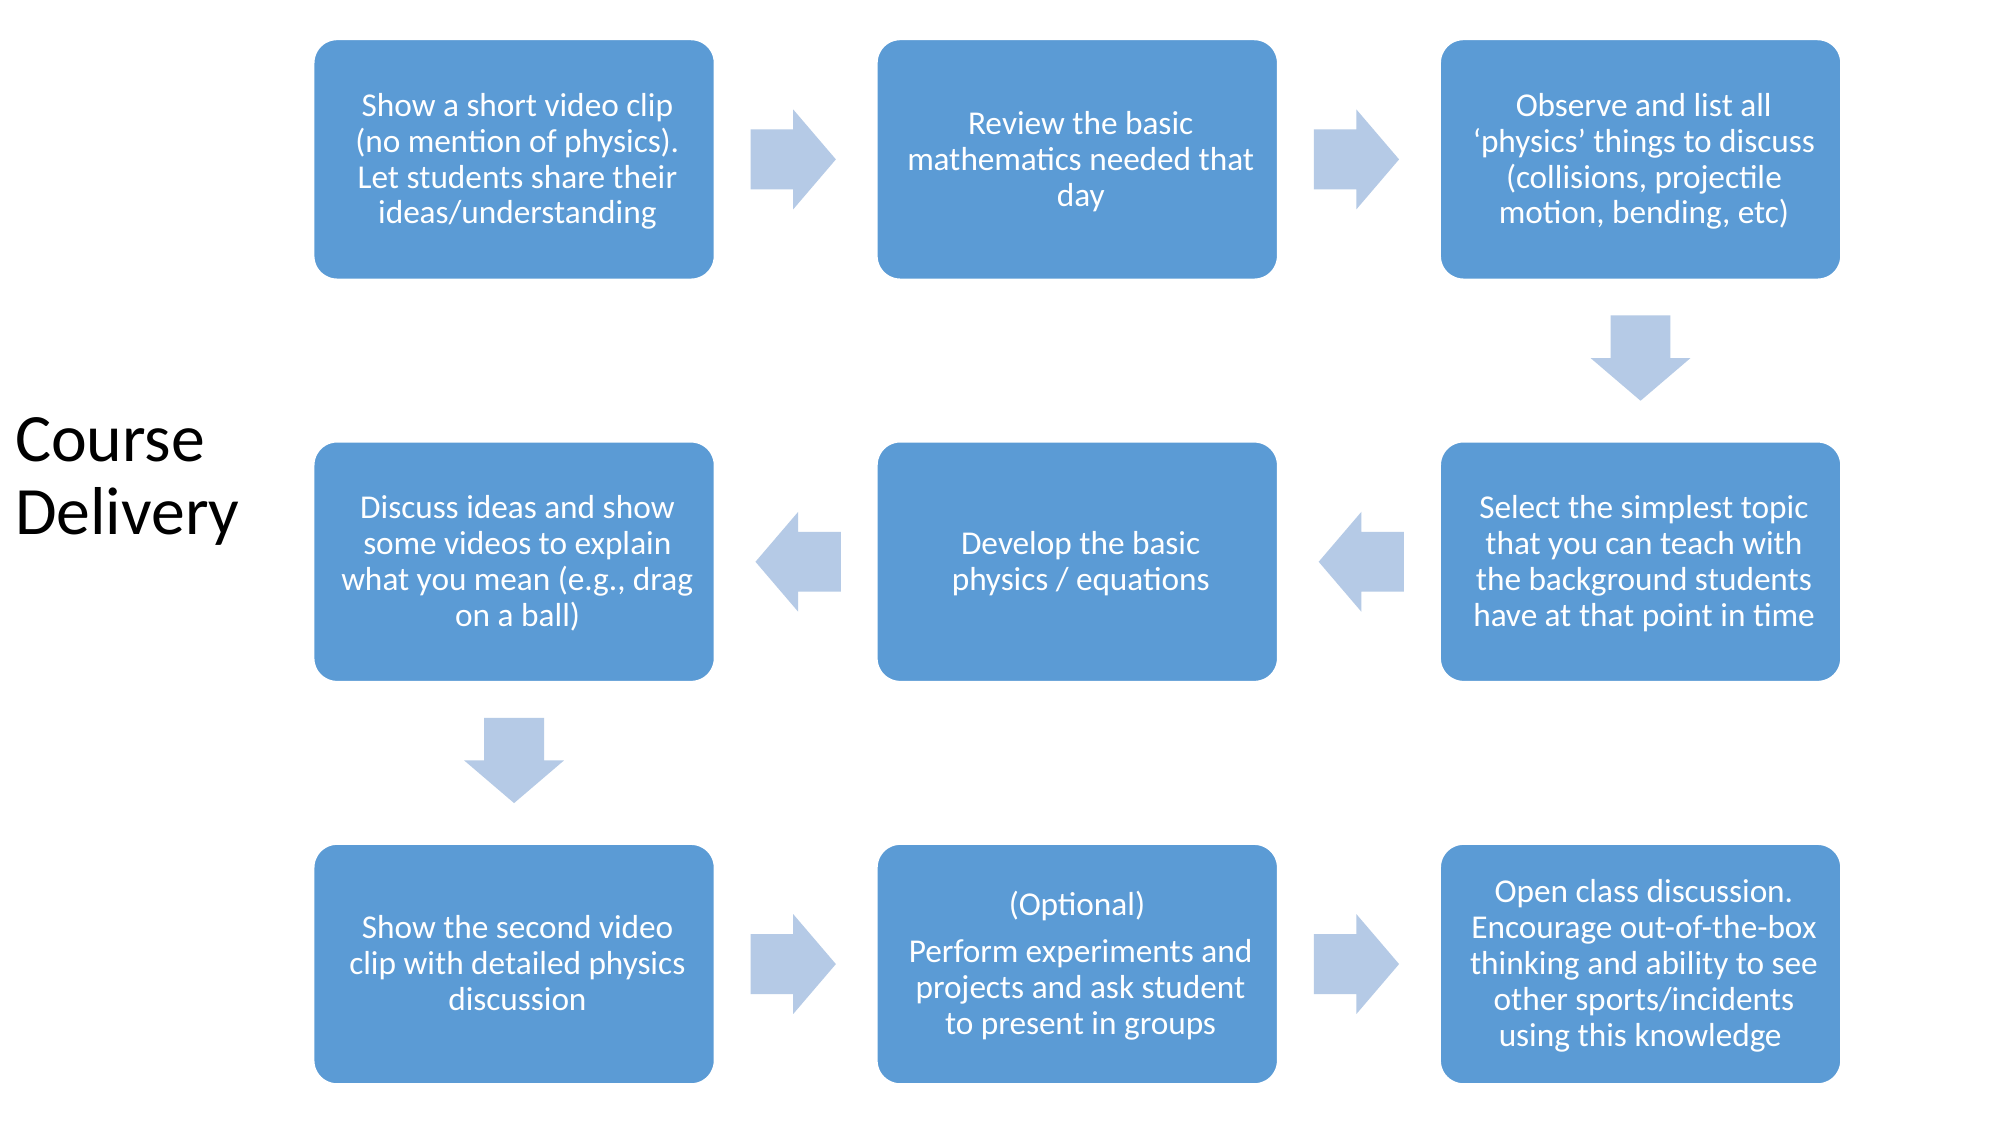

Show a short video clip (no mention of physics). Let students share their ideas/understanding

Review the basic mathematics needed that day

Observe and list all ‘physics’ things to discuss (collisions, projectile motion, bending, etc)

Select the simplest topic that you can teach with the background students have at that point in time

Develop the basic physics / equations

Discuss ideas and show some videos to explain what you mean (e.g., drag on a ball)

Show the second video clip with detailed physics discussion

(Optional)
Perform experiments and projects and ask student to present in groups

Open class discussion. Encourage out-of-the-box thinking and ability to see other sports/incidents using this knowledge
# Course Delivery